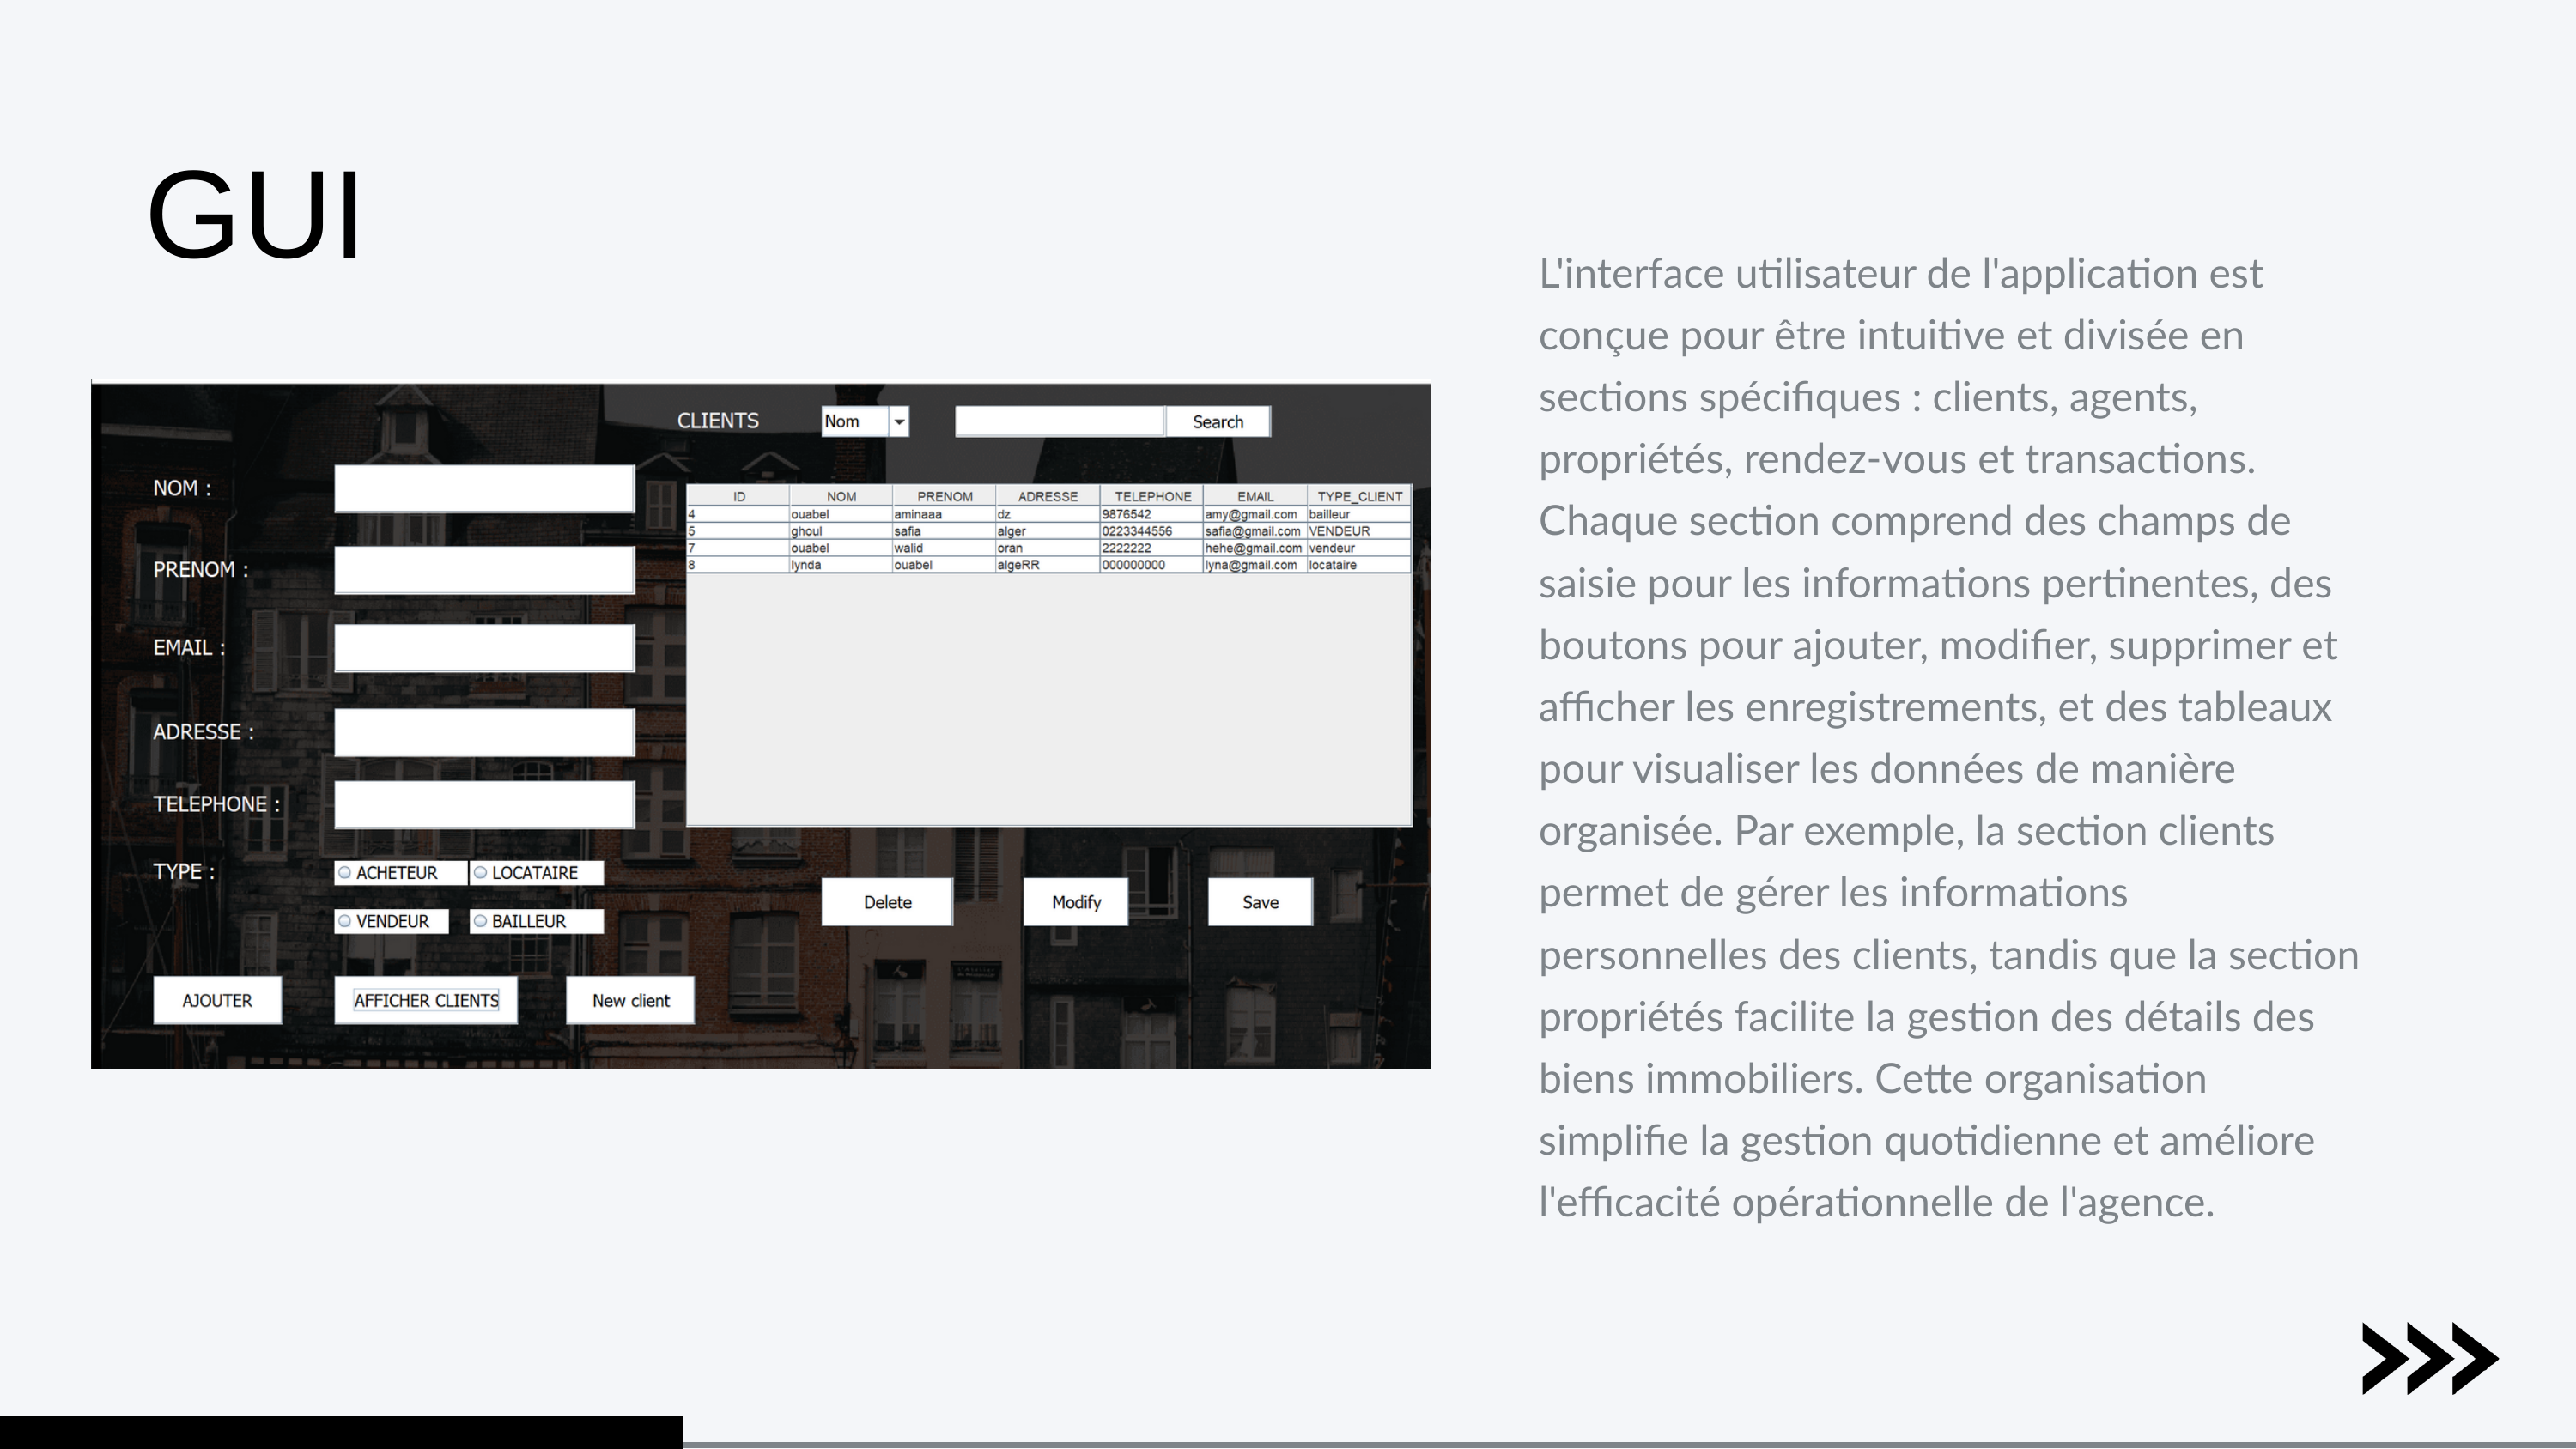

GUI
L'interface utilisateur de l'application est conçue pour être intuitive et divisée en sections spécifiques : clients, agents, propriétés, rendez-vous et transactions. Chaque section comprend des champs de saisie pour les informations pertinentes, des boutons pour ajouter, modifier, supprimer et afficher les enregistrements, et des tableaux pour visualiser les données de manière organisée. Par exemple, la section clients permet de gérer les informations personnelles des clients, tandis que la section propriétés facilite la gestion des détails des biens immobiliers. Cette organisation simplifie la gestion quotidienne et améliore l'efficacité opérationnelle de l'agence.